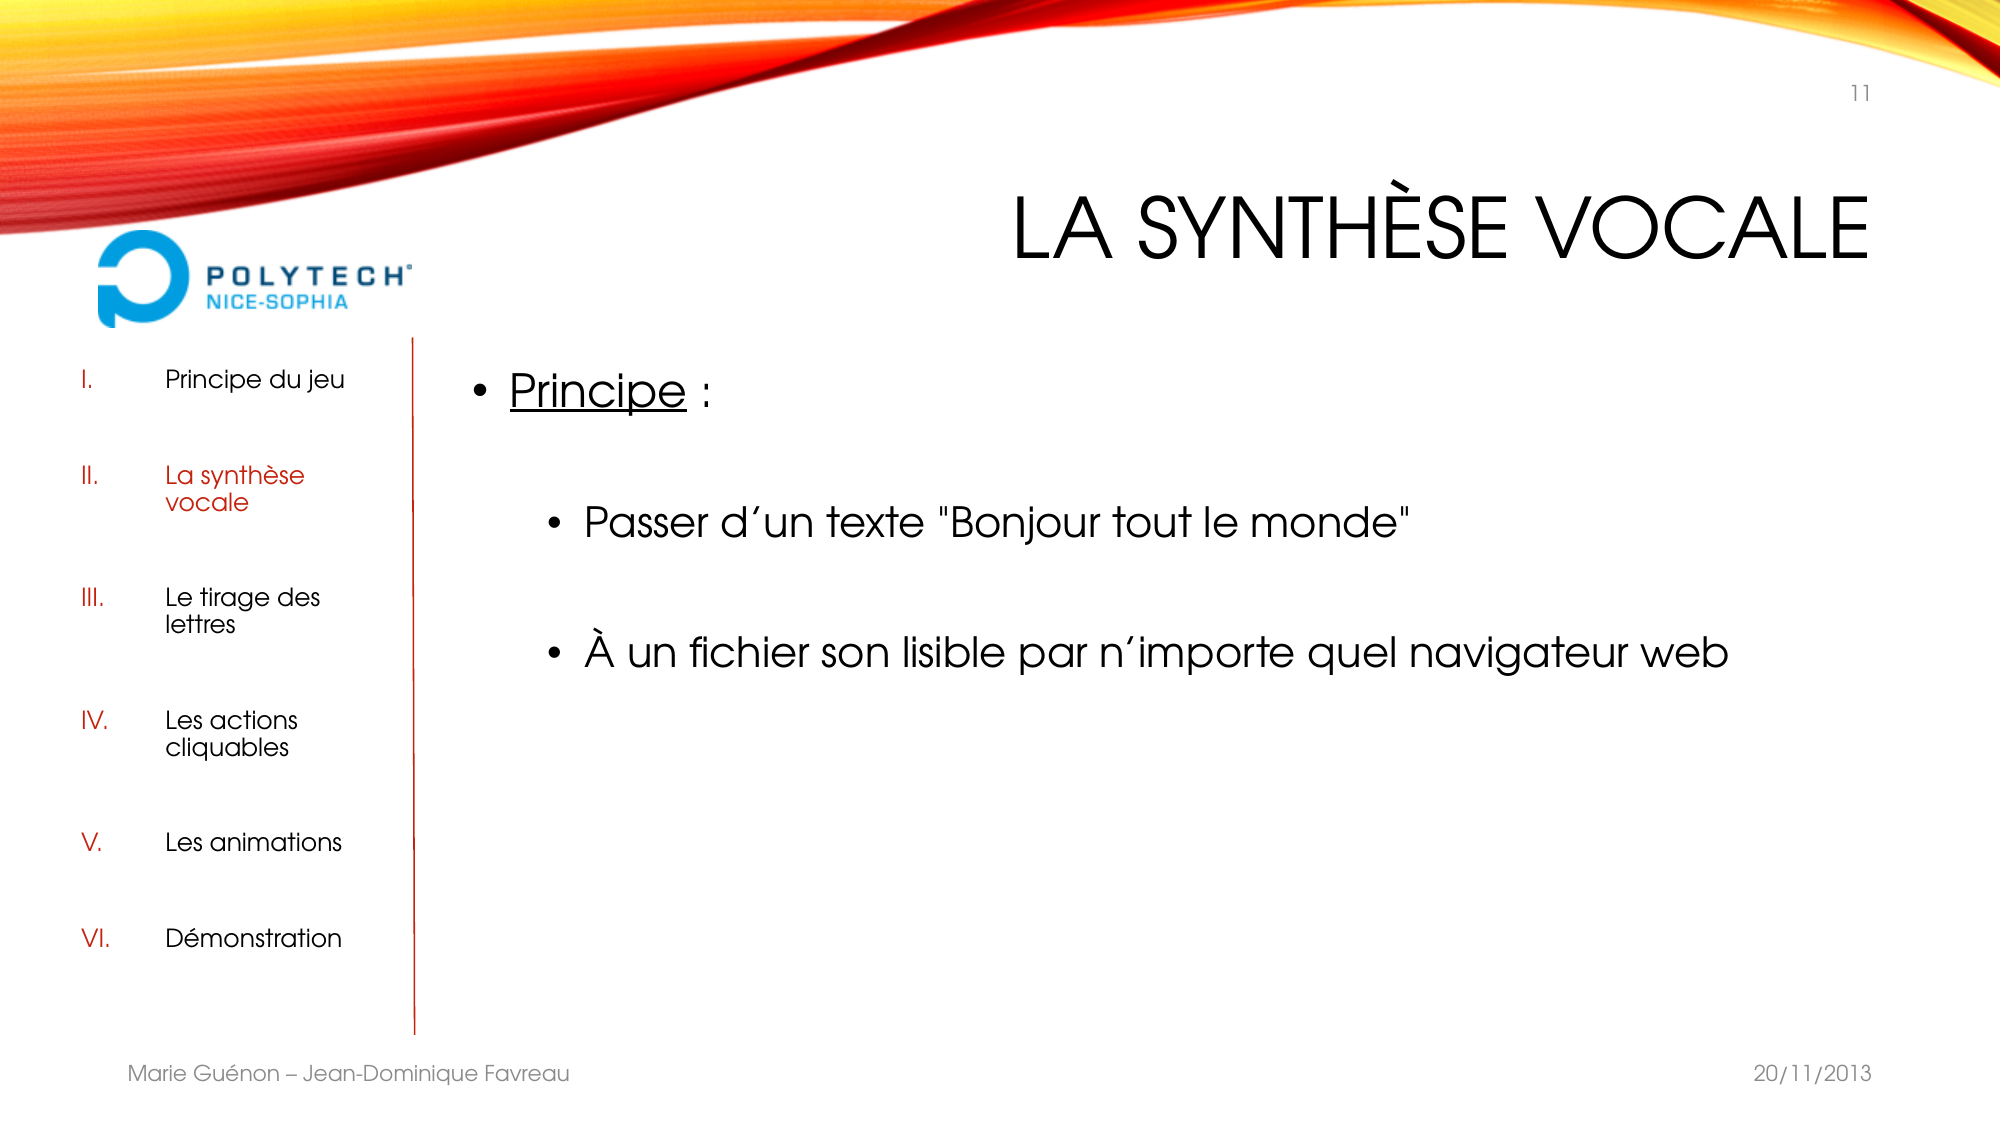

11
# La synthèse vocale
Principe du jeu

La synthèse vocale

Le tirage des lettres

Les actions cliquables

Les animations

Démonstration
Principe :

Passer d’un texte "Bonjour tout le monde"

À un fichier son lisible par n’importe quel navigateur web
Marie Guénon – Jean-Dominique Favreau
20/11/2013